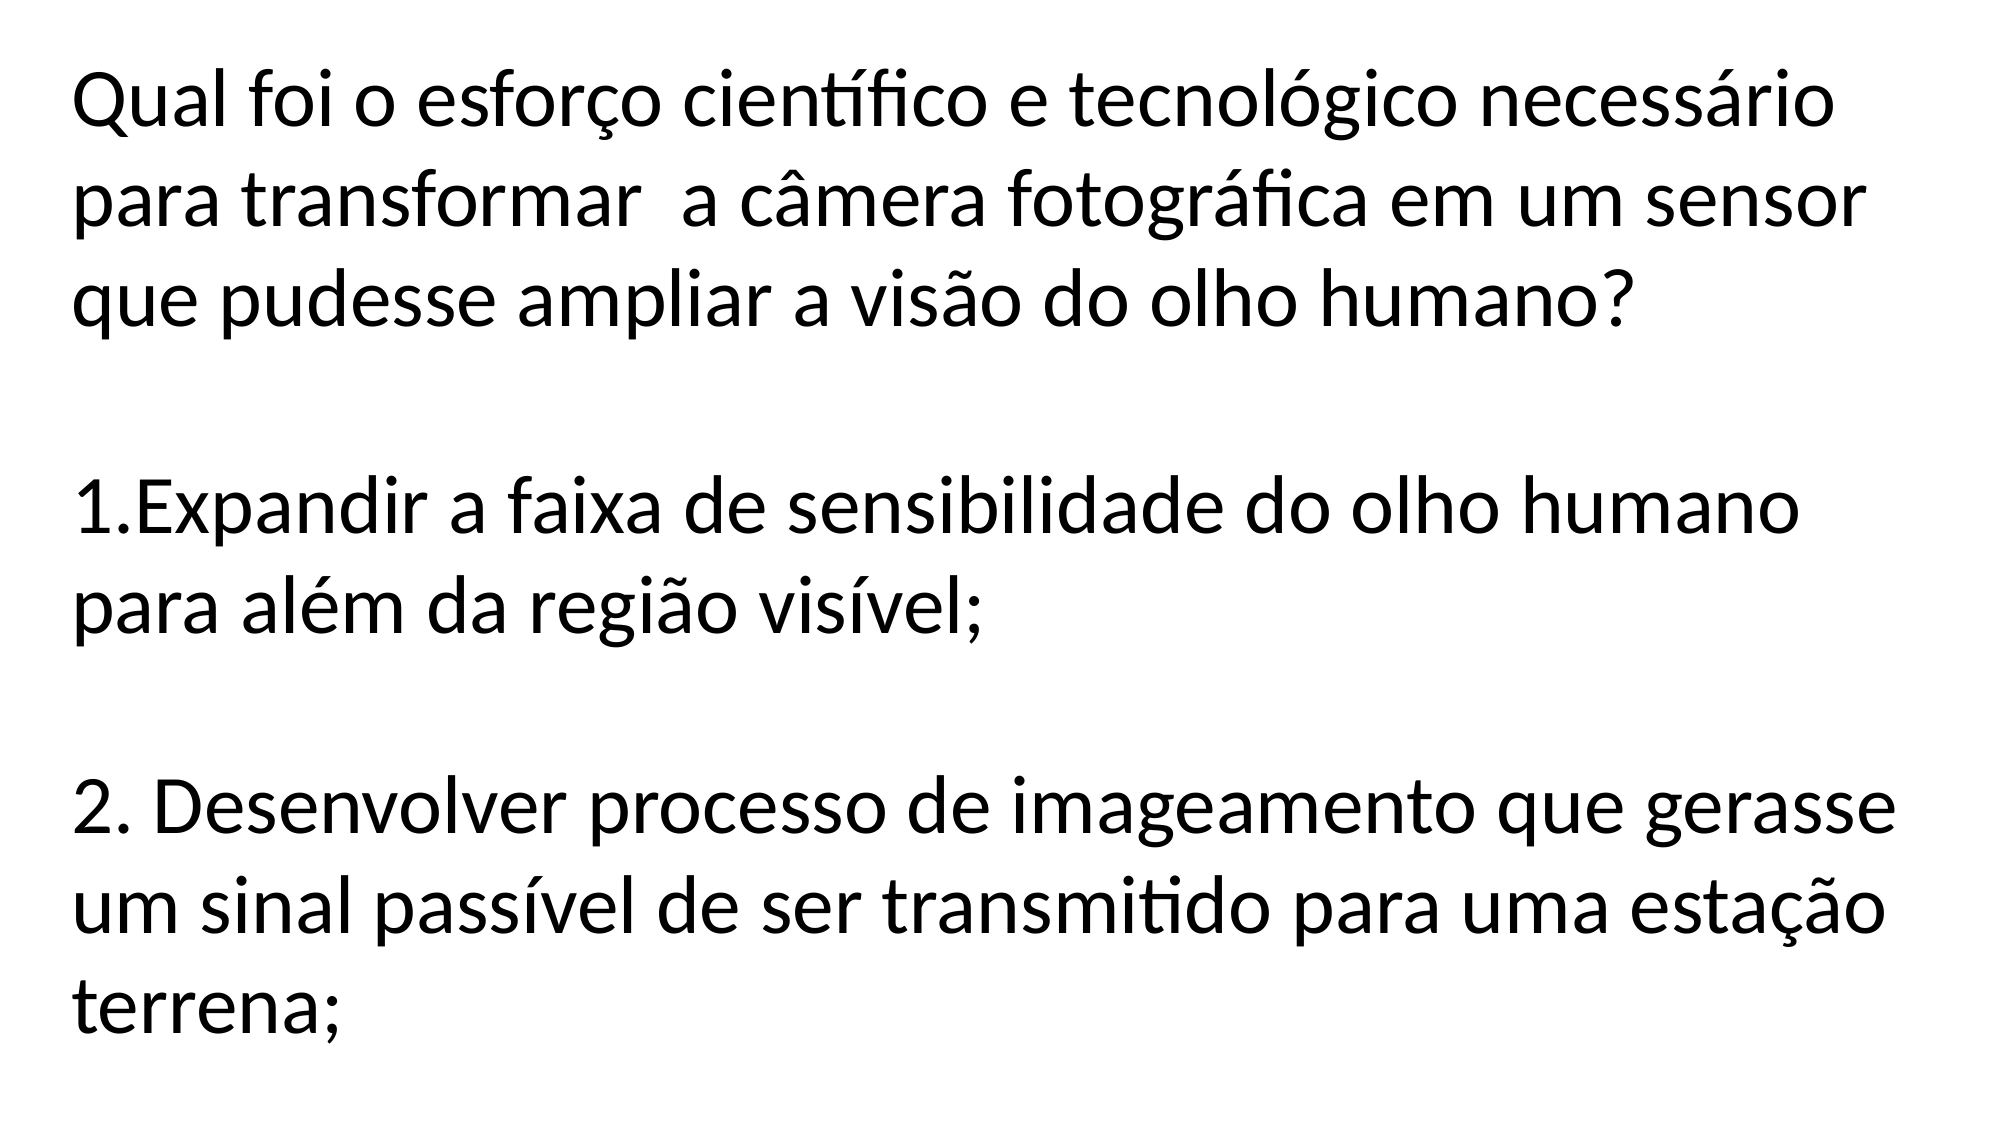

Qual foi o esforço científico e tecnológico necessário para transformar  a câmera fotográfica em um sensor que pudesse ampliar a visão do olho humano?
1.Expandir a faixa de sensibilidade do olho humano para além da região visível;

2. Desenvolver processo de imageamento que gerasse um sinal passível de ser transmitido para uma estação terrena;